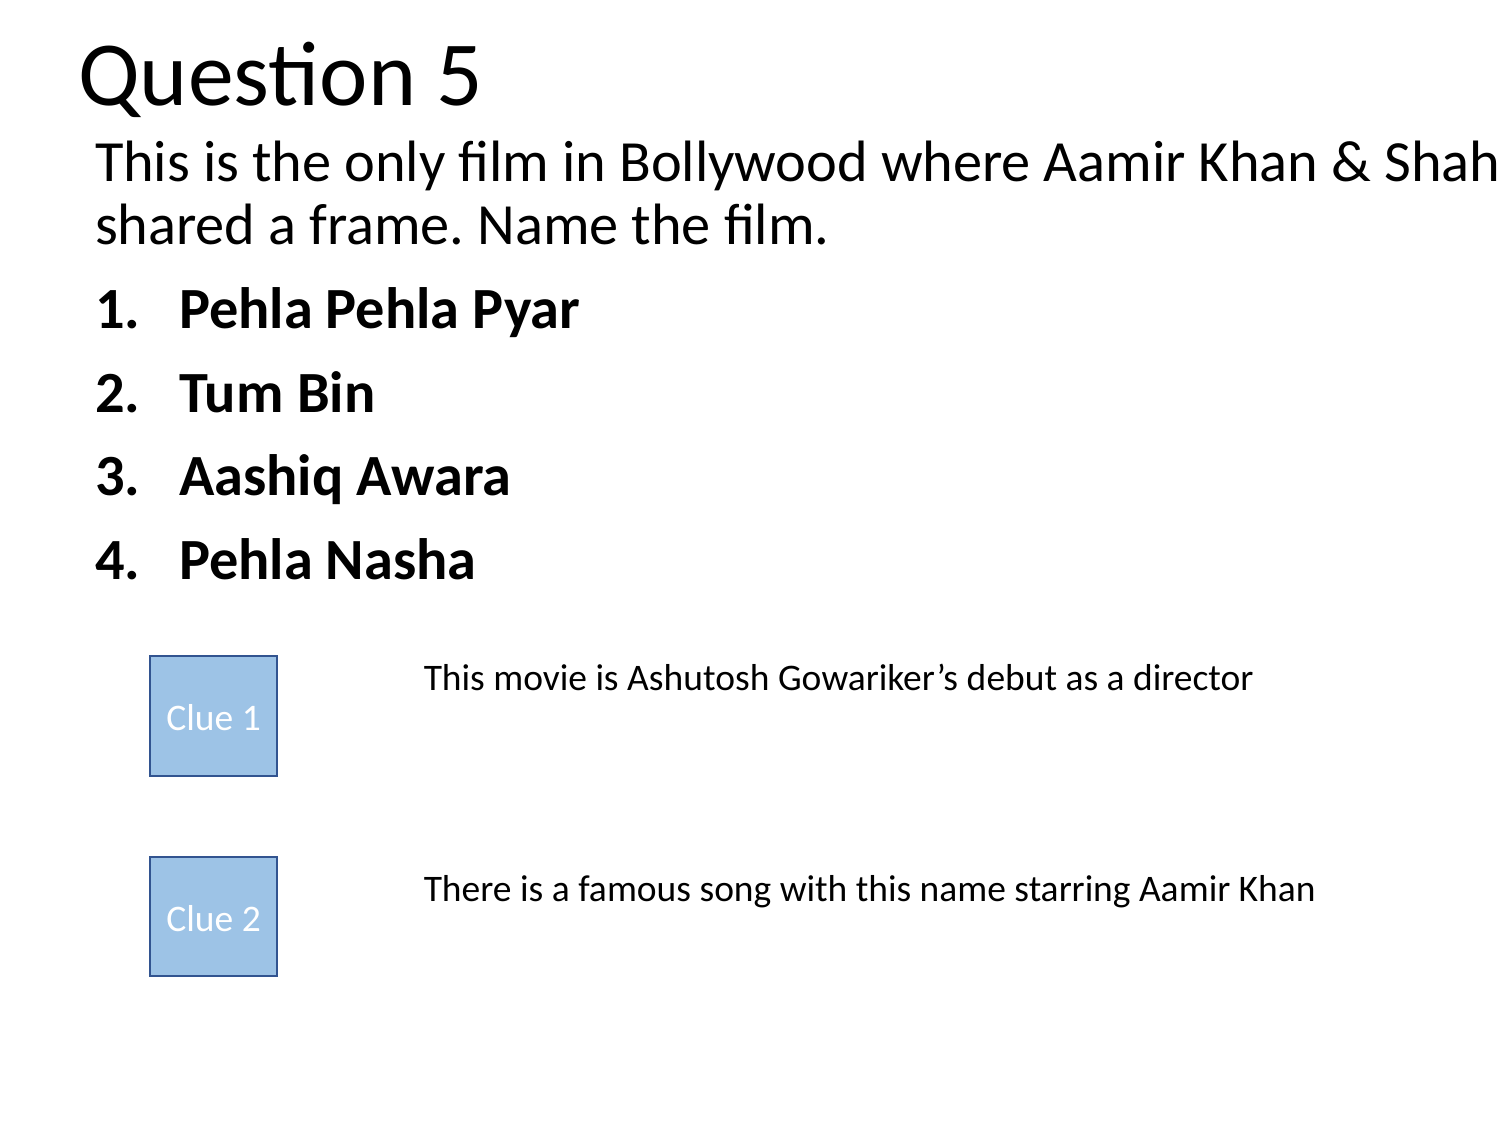

# Question 5
This is the only film in Bollywood where Aamir Khan & Shah Rukh Khan shared a frame. Name the film.
Pehla Pehla Pyar
Tum Bin
Aashiq Awara
Pehla Nasha
This movie is Ashutosh Gowariker’s debut as a director
Clue 1
There is a famous song with this name starring Aamir Khan
Clue 2